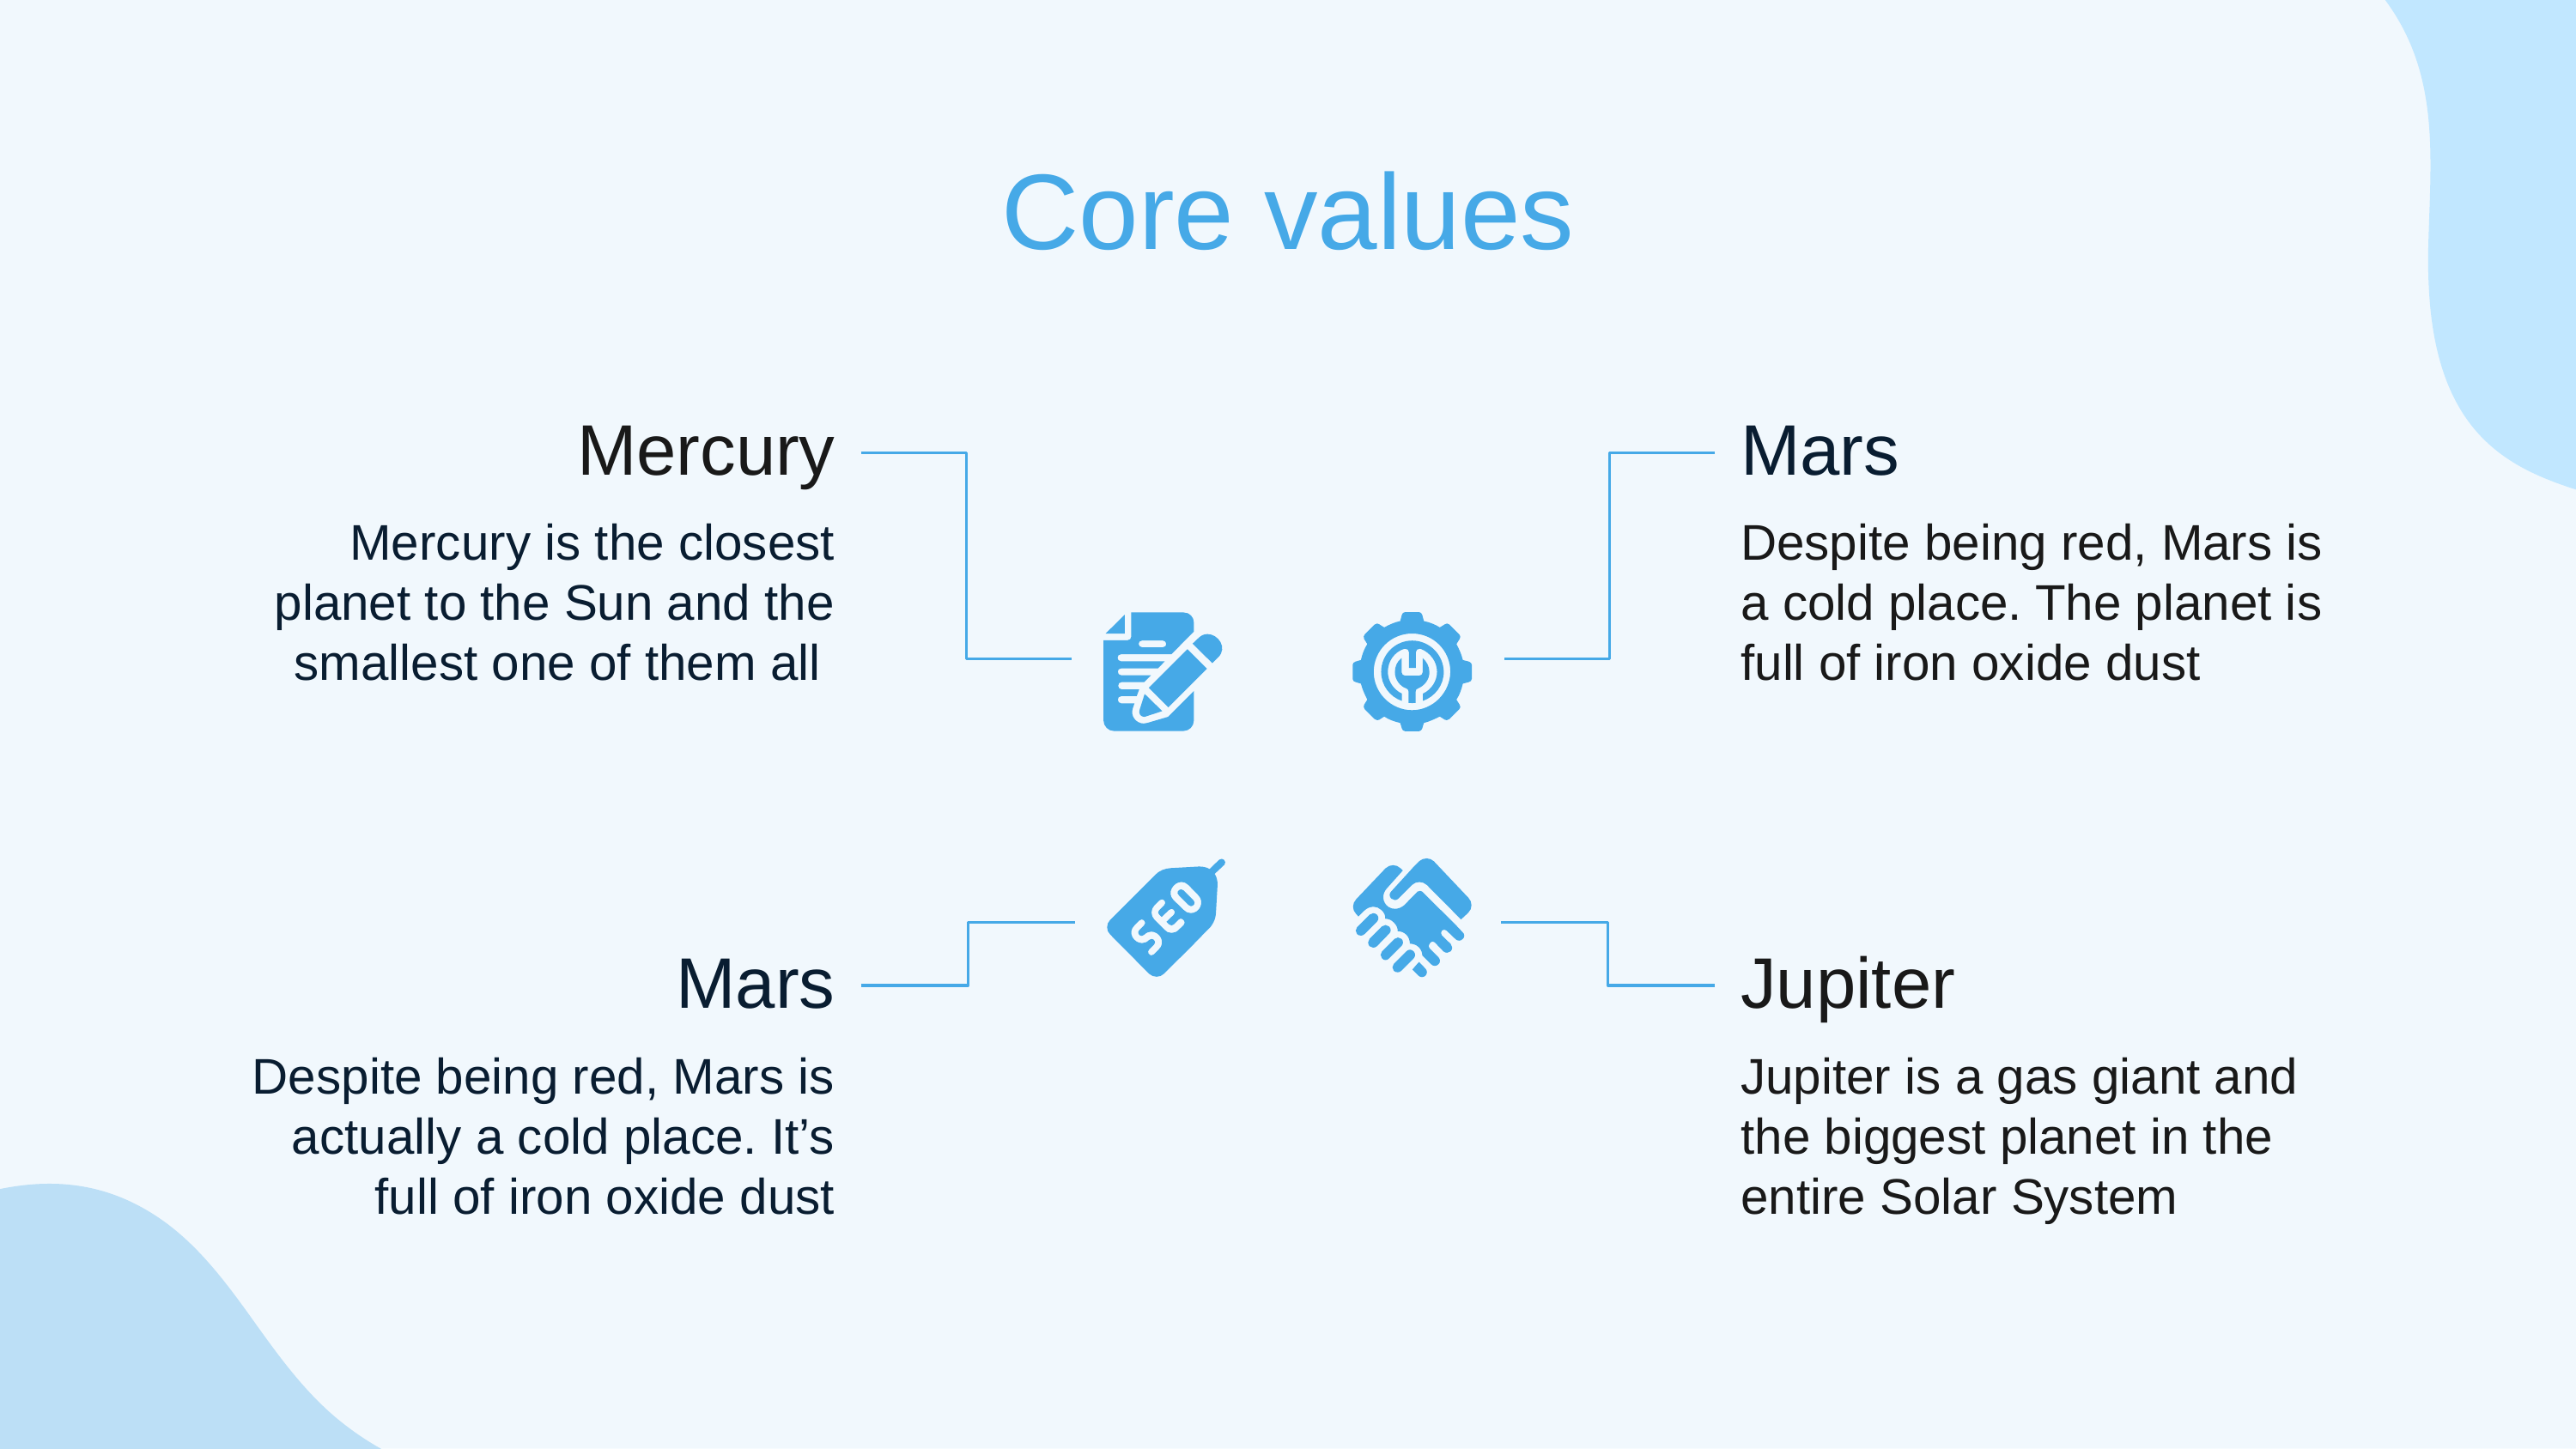

# Core values
Mercury
Mars
Mercury is the closest planet to the Sun and the smallest one of them all
Despite being red, Mars is a cold place. The planet is full of iron oxide dust

Mars
Jupiter
Despite being red, Mars is actually a cold place. It’s full of iron oxide dust
Jupiter is a gas giant and the biggest planet in the entire Solar System